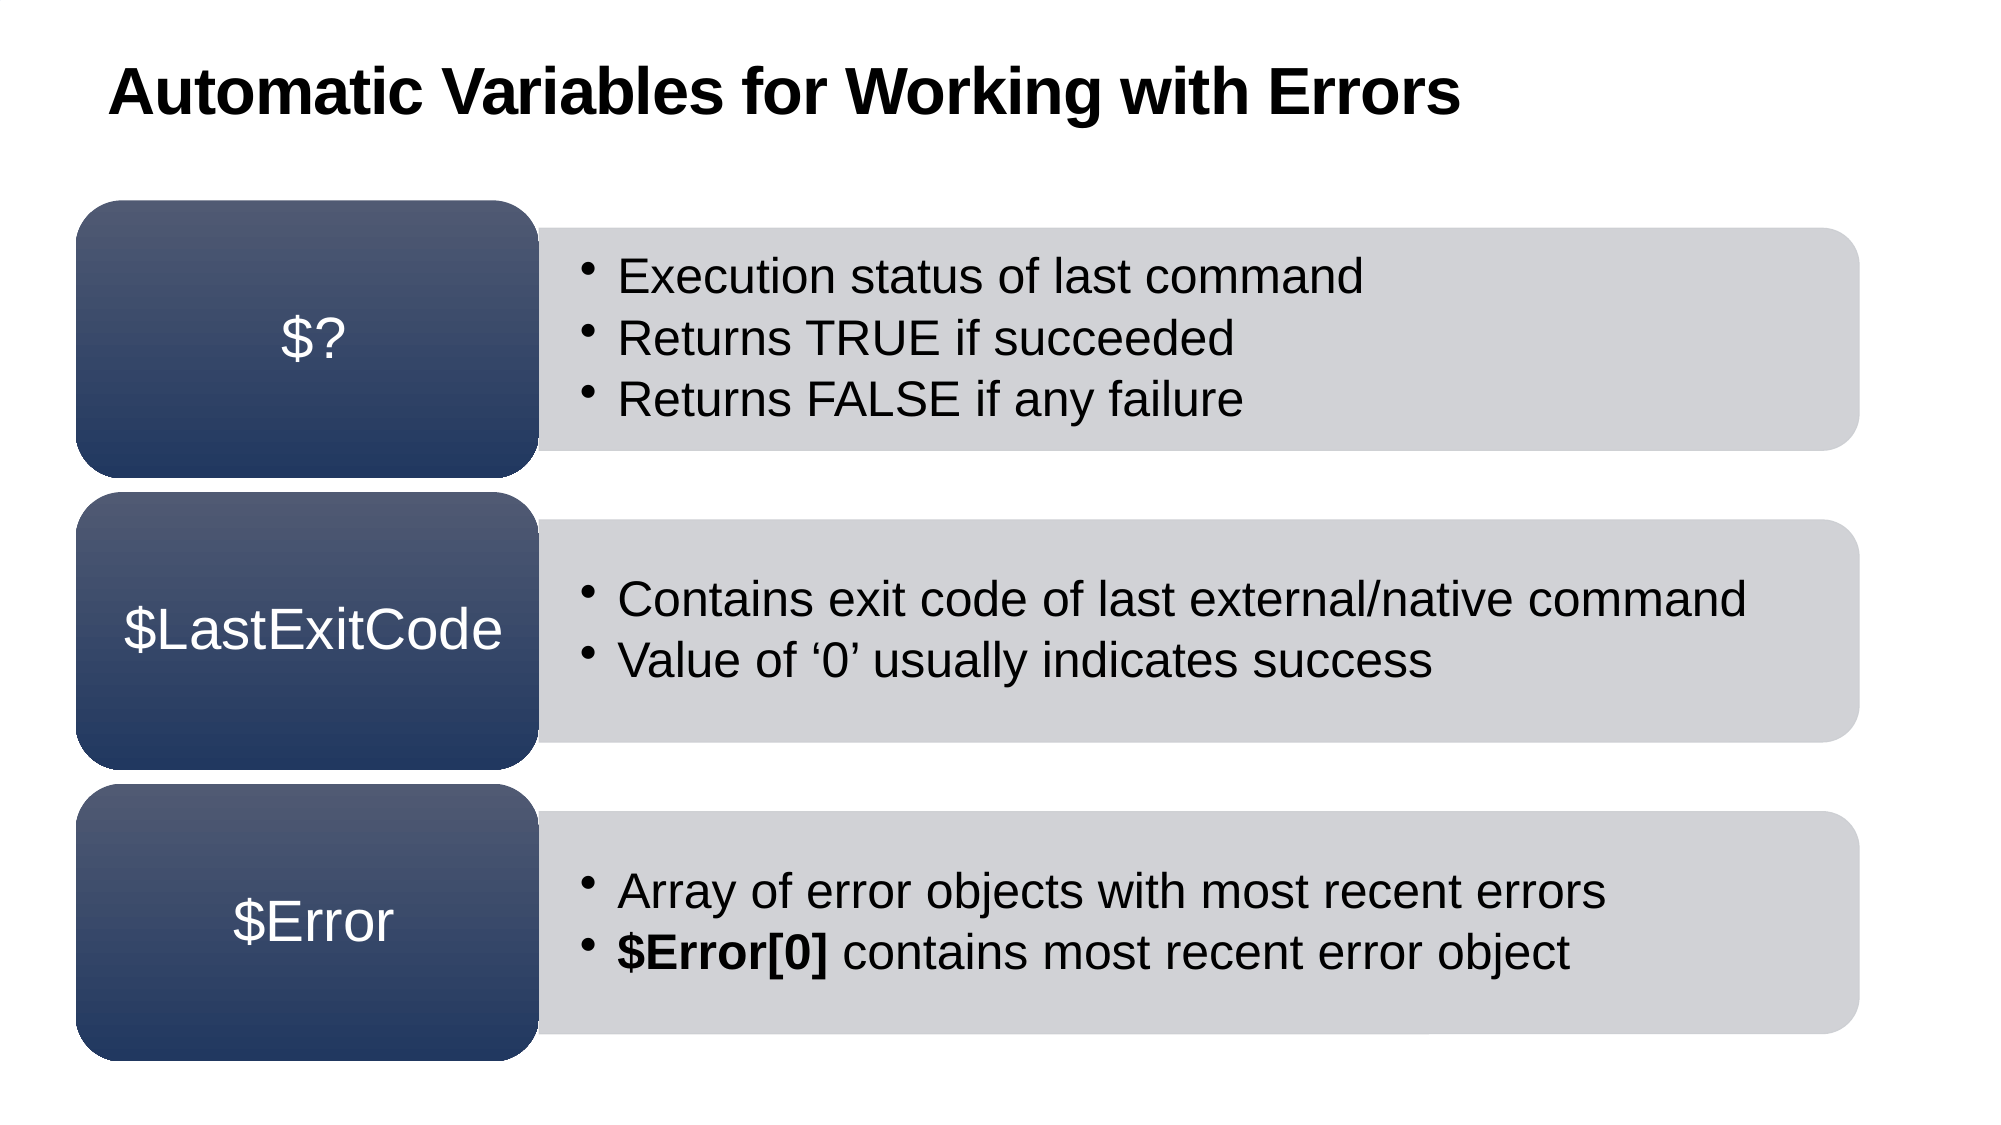

# Automatic Variables for Working with Errors
Execution status of last command
Returns TRUE if succeeded
Returns FALSE if any failure
$?
Contains exit code of last external/native command
Value of ‘0’ usually indicates success
$LastExitCode
Array of error objects with most recent errors
$Error[0] contains most recent error object
$Error